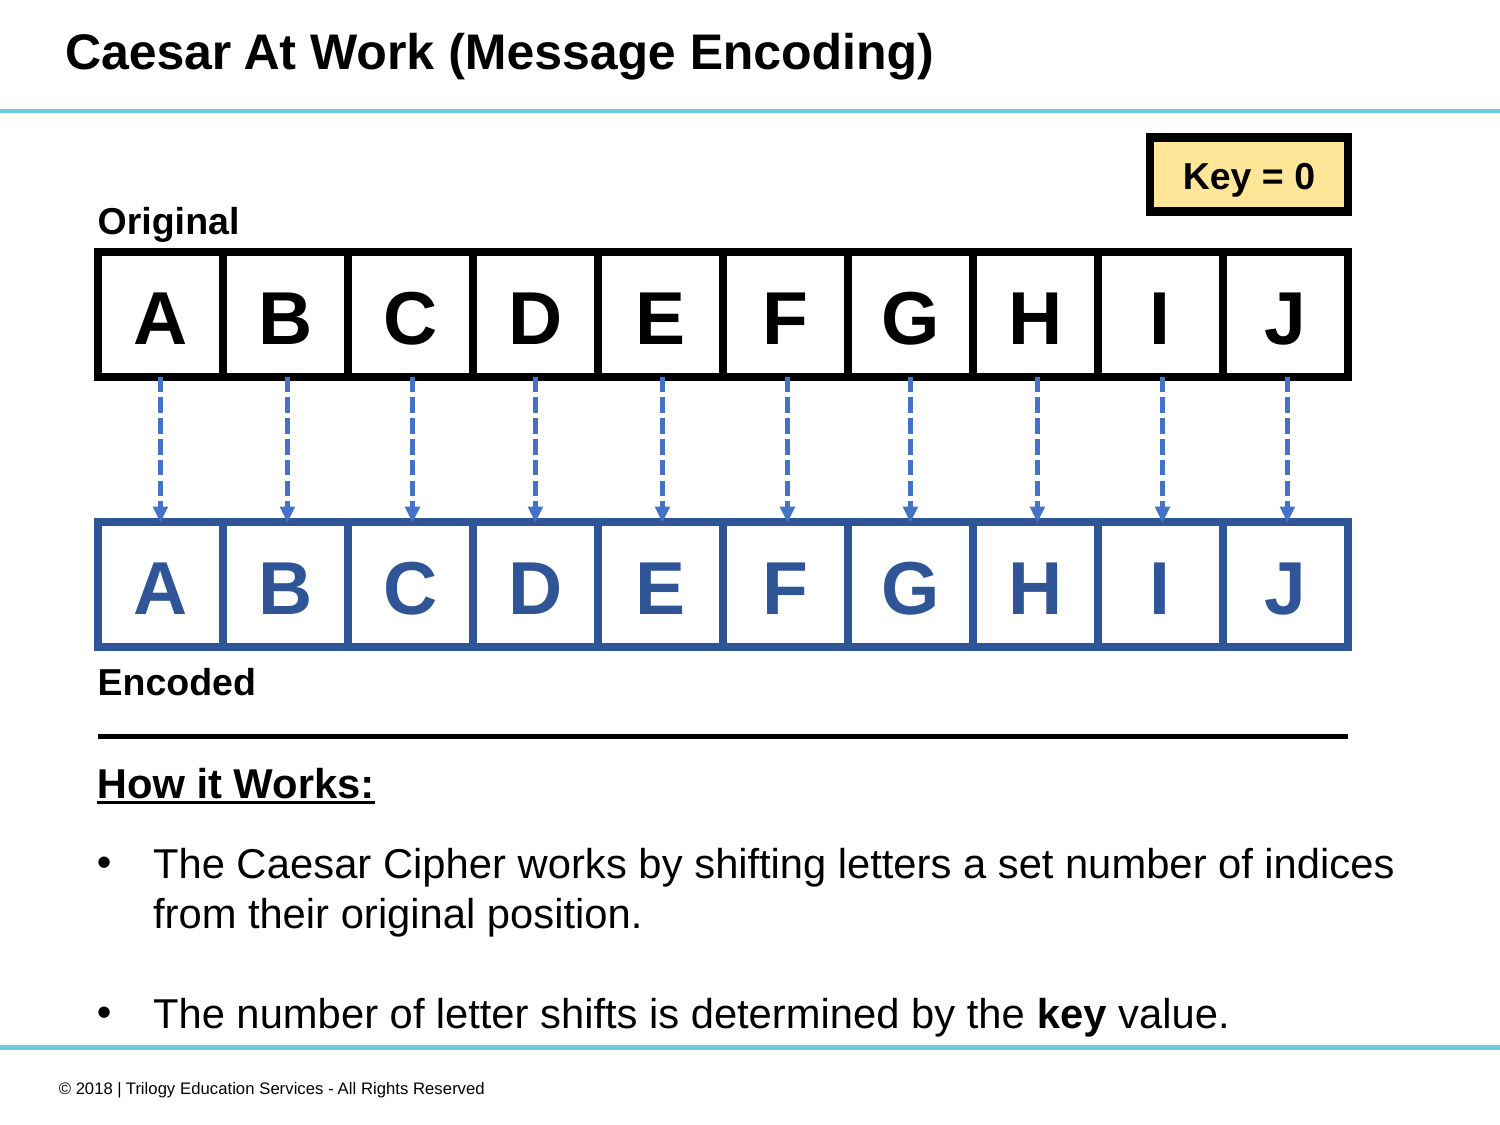

# Caesar At Work (Message Encoding)
Key = 0
Original
A
B
C
D
E
F
G
H
I
J
A
B
C
D
E
F
G
H
I
J
Encoded
How it Works:

The Caesar Cipher works by shifting letters a set number of indices from their original position.

The number of letter shifts is determined by the key value.